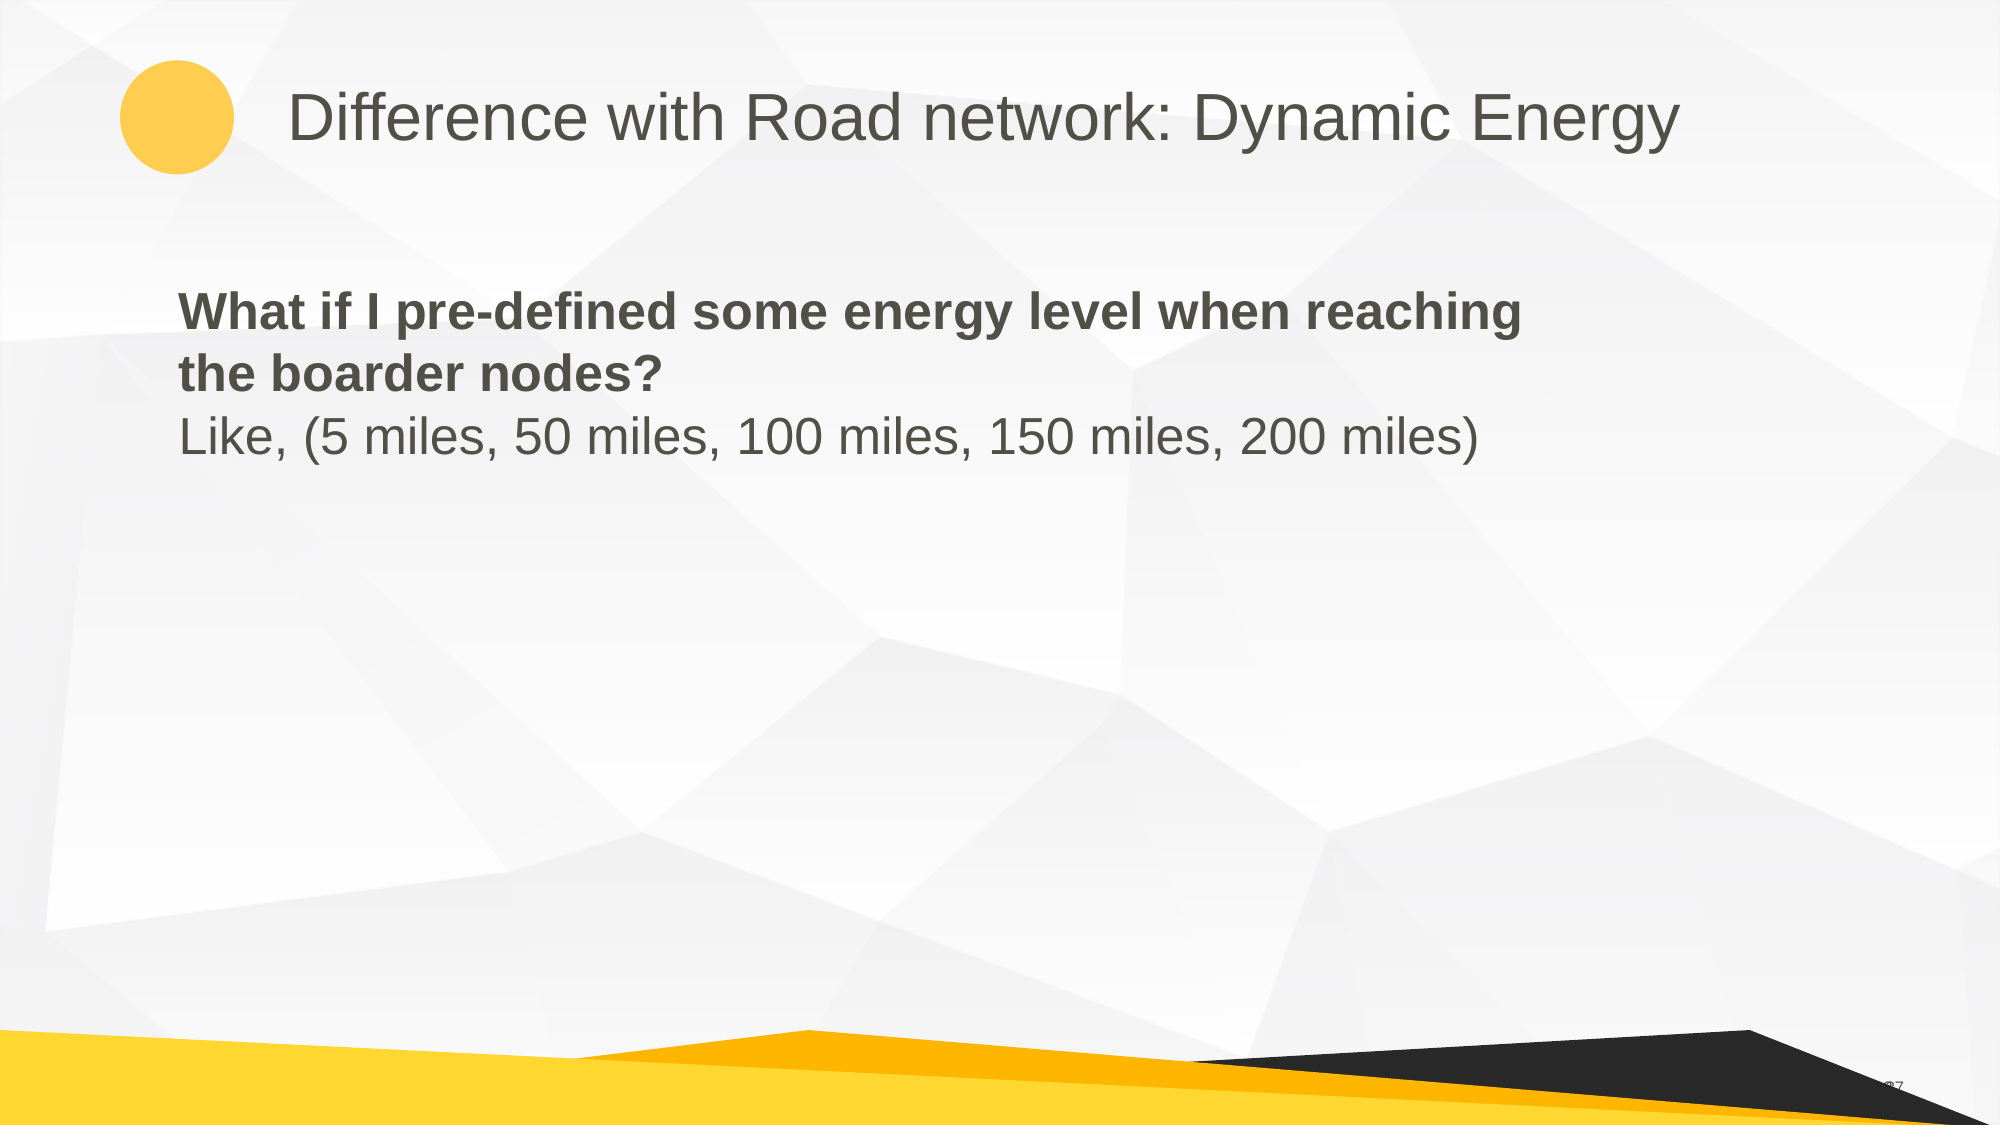

Difference with Road network: Dynamic Energy
What if I pre-defined some energy level when reaching the boarder nodes?
Like, (5 miles, 50 miles, 100 miles, 150 miles, 200 miles)